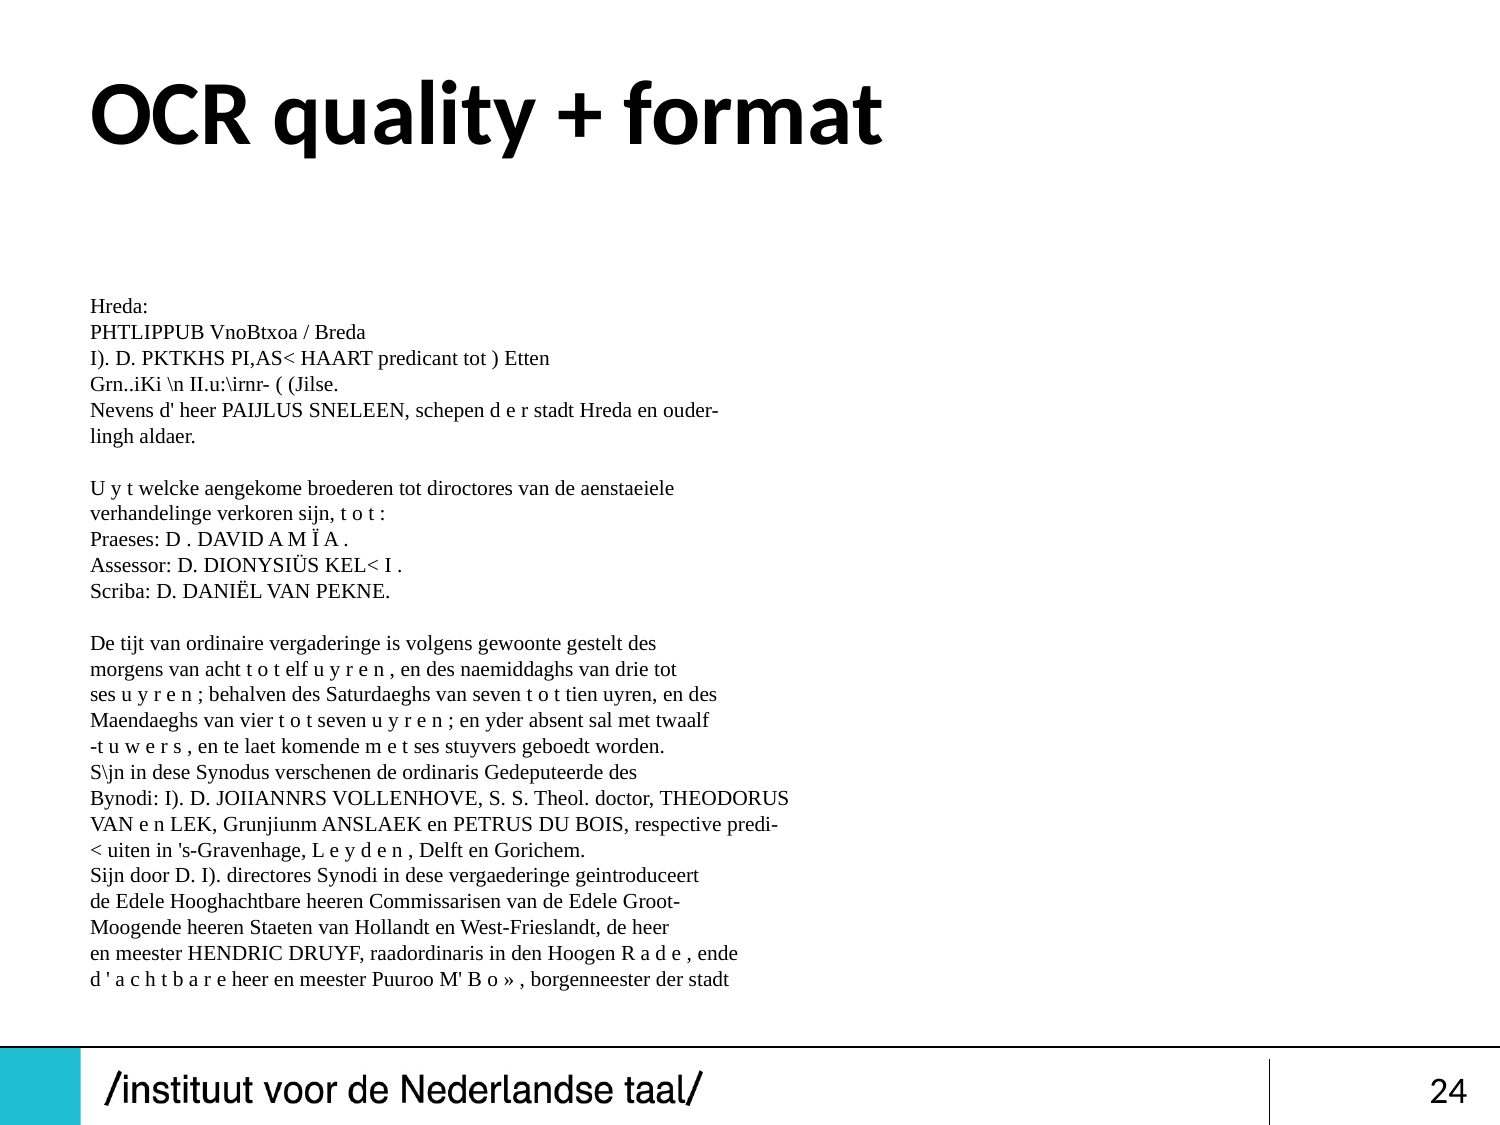

# OCR quality + format
Hreda:
PHTLIPPUB VnoBtxoa / Breda
I). D. PKTKHS PI,AS< HAART predicant tot ) Etten
Grn..iKi \n II.u:\irnr- ( (Jilse.
Nevens d' heer PAIJLUS SNELEEN, schepen d e r stadt Hreda en ouder-
lingh aldaer.
U y t welcke aengekome broederen tot diroctores van de aenstaeiele
verhandelinge verkoren sijn, t o t :
Praeses: D . DAVID A M Ï A .
Assessor: D. DIONYSIÜS KEL< I .
Scriba: D. DANIËL VAN PEKNE.
De tijt van ordinaire vergaderinge is volgens gewoonte gestelt des
morgens van acht t o t elf u y r e n , en des naemiddaghs van drie tot
ses u y r e n ; behalven des Saturdaeghs van seven t o t tien uyren, en des
Maendaeghs van vier t o t seven u y r e n ; en yder absent sal met twaalf
-t u w e r s , en te laet komende m e t ses stuyvers geboedt worden.
S\jn in dese Synodus verschenen de ordinaris Gedeputeerde des
Bynodi: I). D. JOIIANNRS VOLLENHOVE, S. S. Theol. doctor, THEODORUS
VAN e n LEK, Grunjiunm ANSLAEK en PETRUS DU BOIS, respective predi-
< uiten in 's-Gravenhage, L e y d e n , Delft en Gorichem.
Sijn door D. I). directores Synodi in dese vergaederinge geintroduceert
de Edele Hooghachtbare heeren Commissarisen van de Edele Groot-
Moogende heeren Staeten van Hollandt en West-Frieslandt, de heer
en meester HENDRIC DRUYF, raadordinaris in den Hoogen R a d e , ende
d ' a c h t b a r e heer en meester Puuroo M' B o » , borgenneester der stadt
24